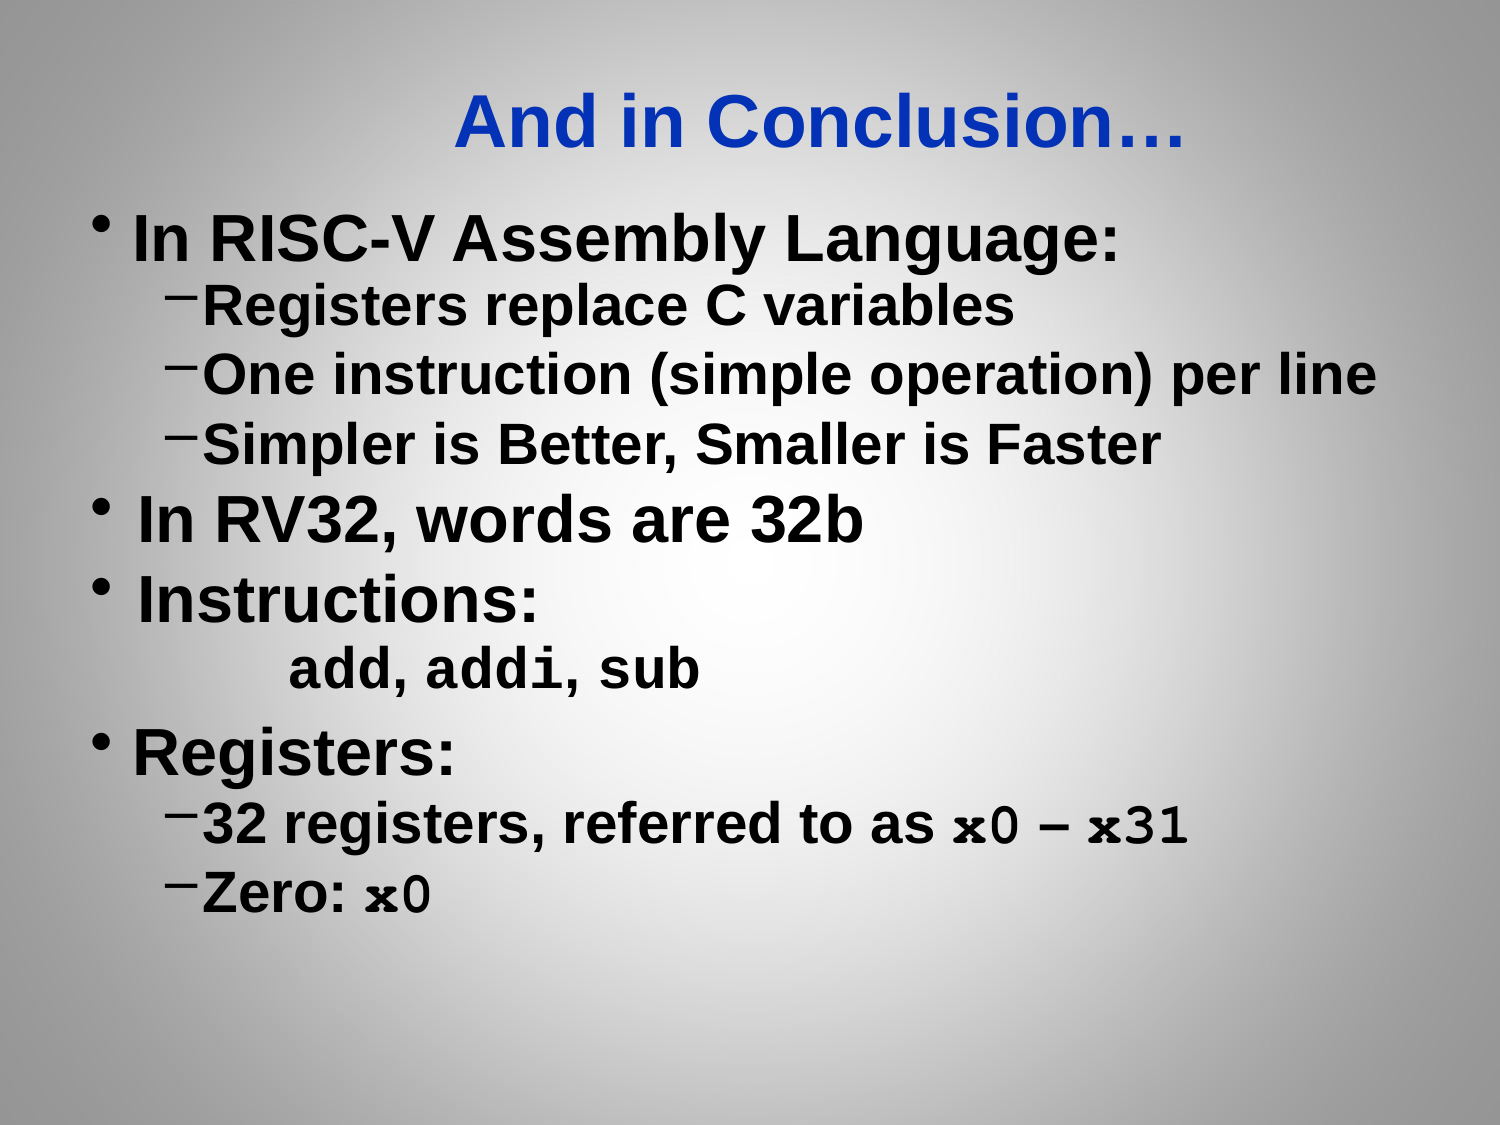

# And in Conclusion…
 In RISC-V Assembly Language:
Registers replace C variables
One instruction (simple operation) per line
Simpler is Better, Smaller is Faster
In RV32, words are 32b
Instructions:
	add, addi, sub
 Registers:
32 registers, referred to as x0 – x31
Zero: x0